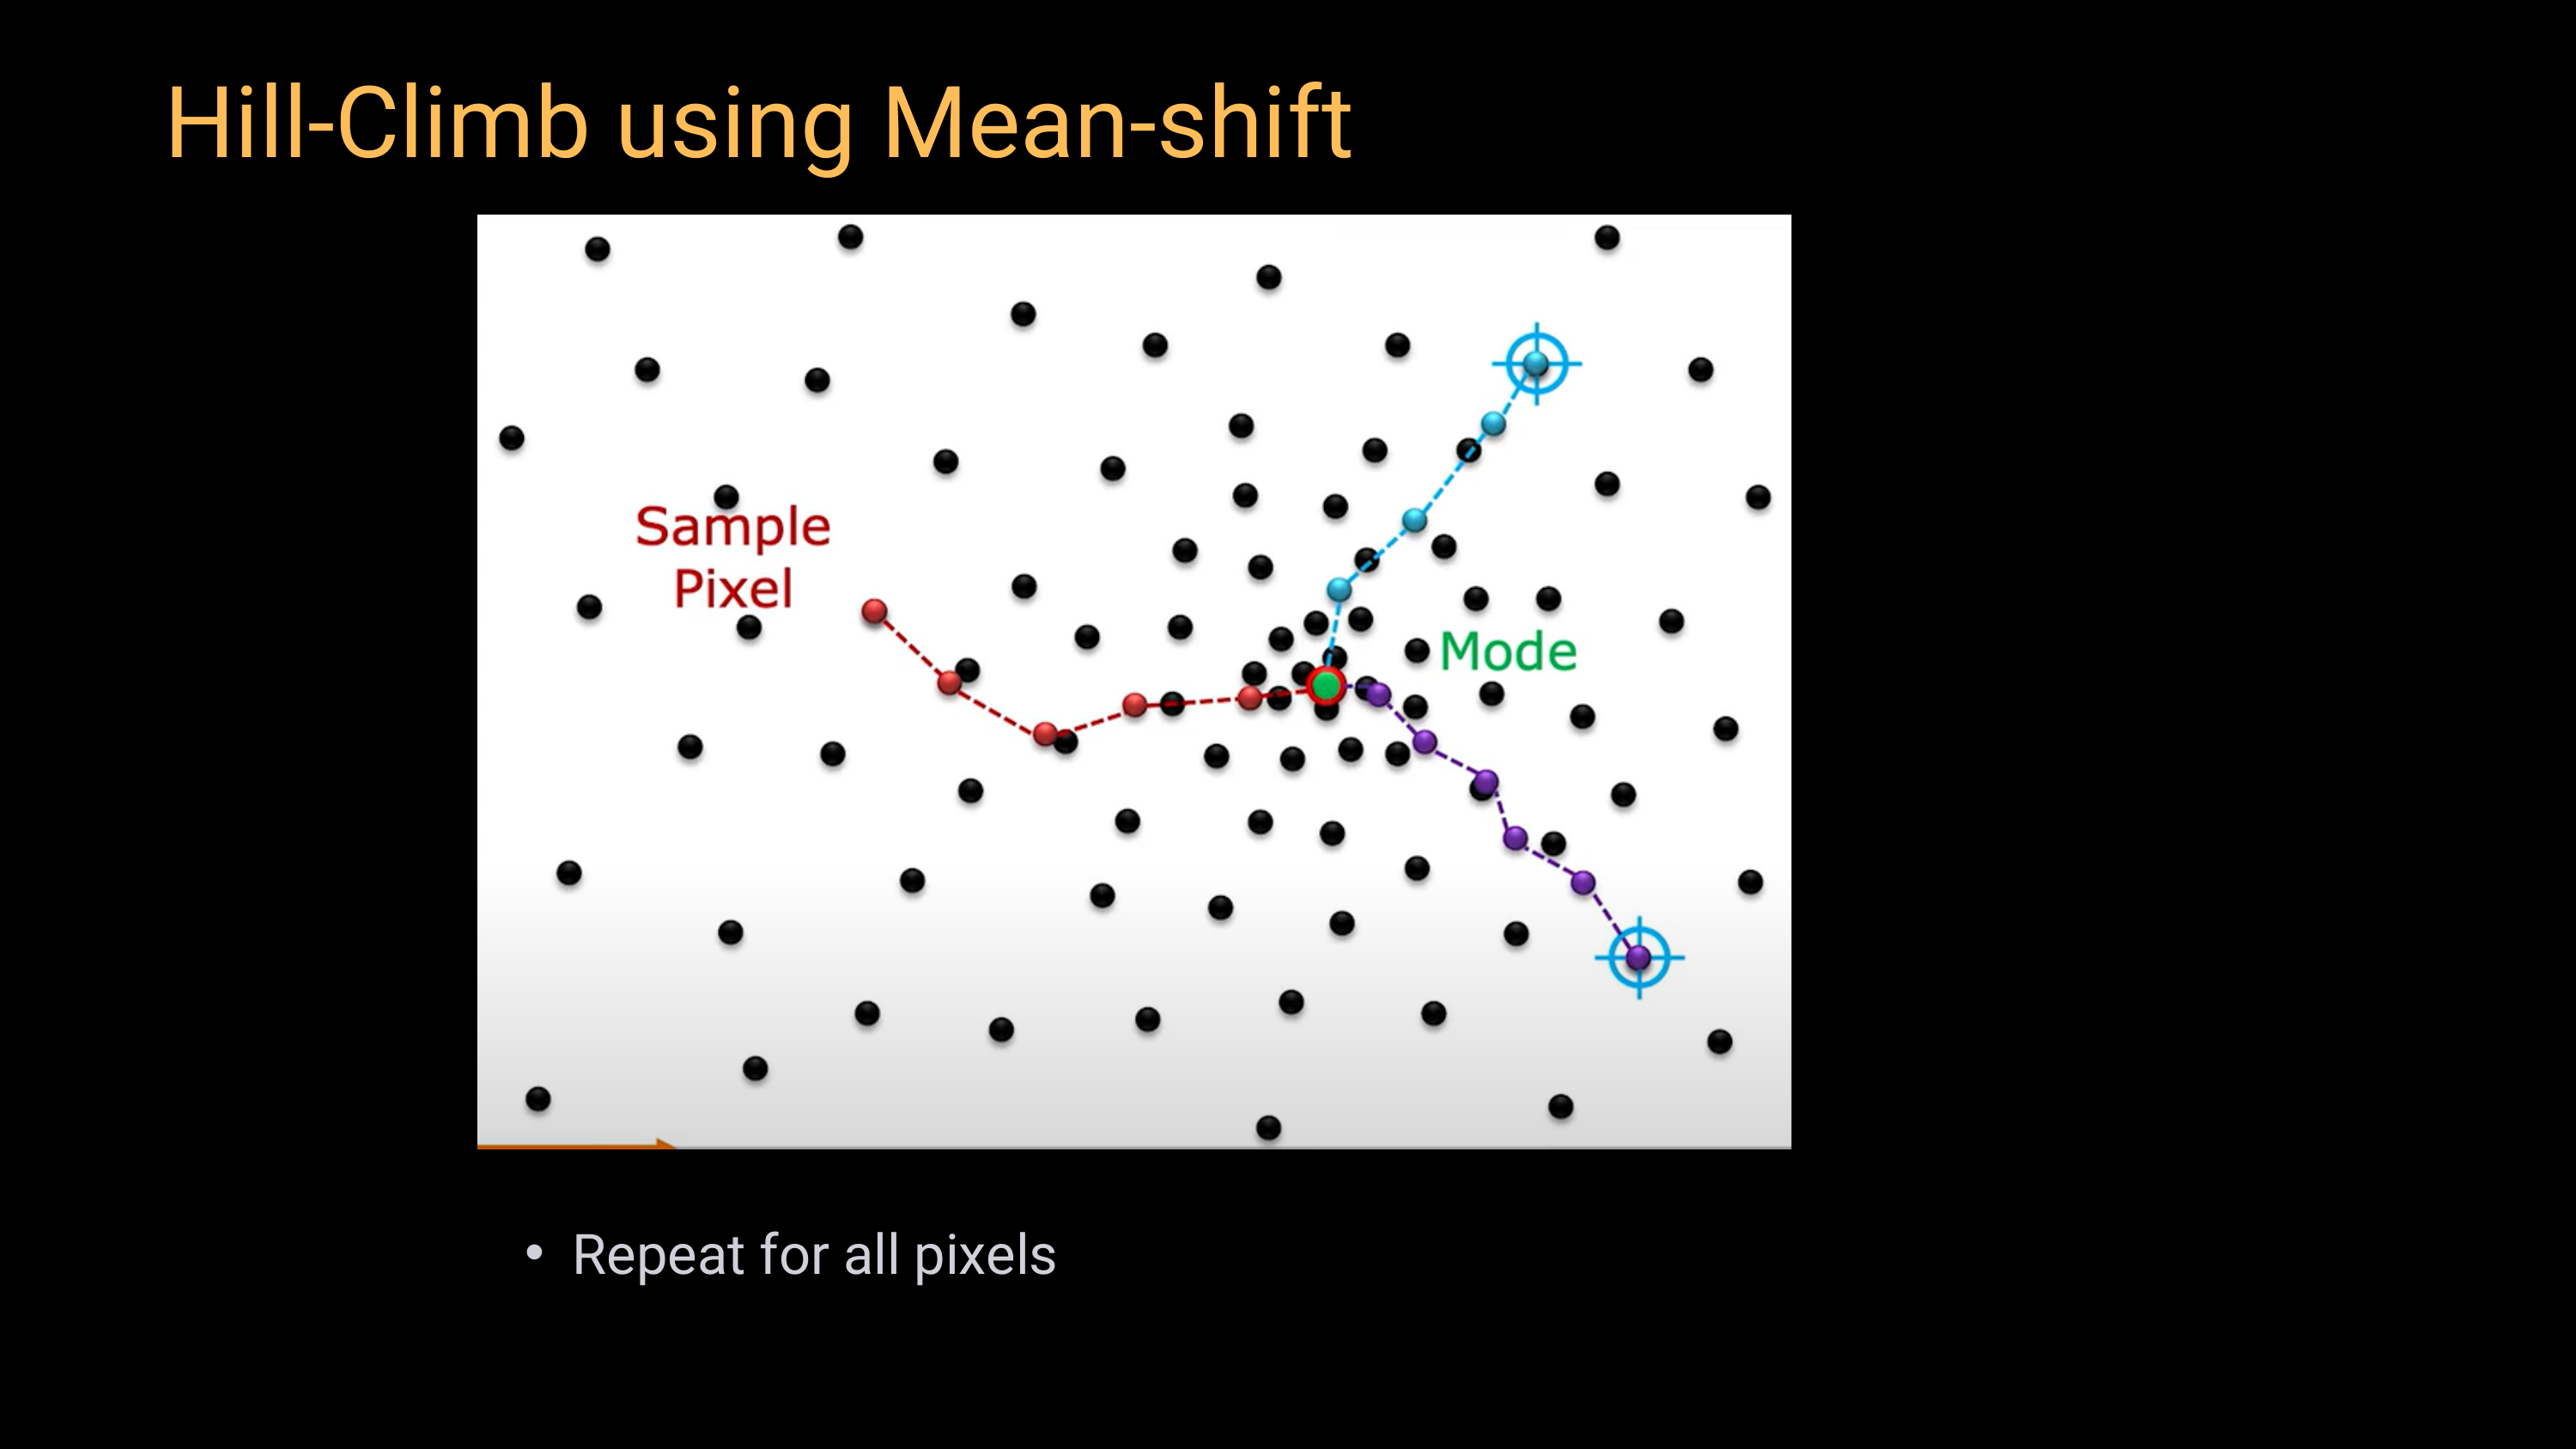

Hill-Climb using Mean-shift

Repeat for all pixels